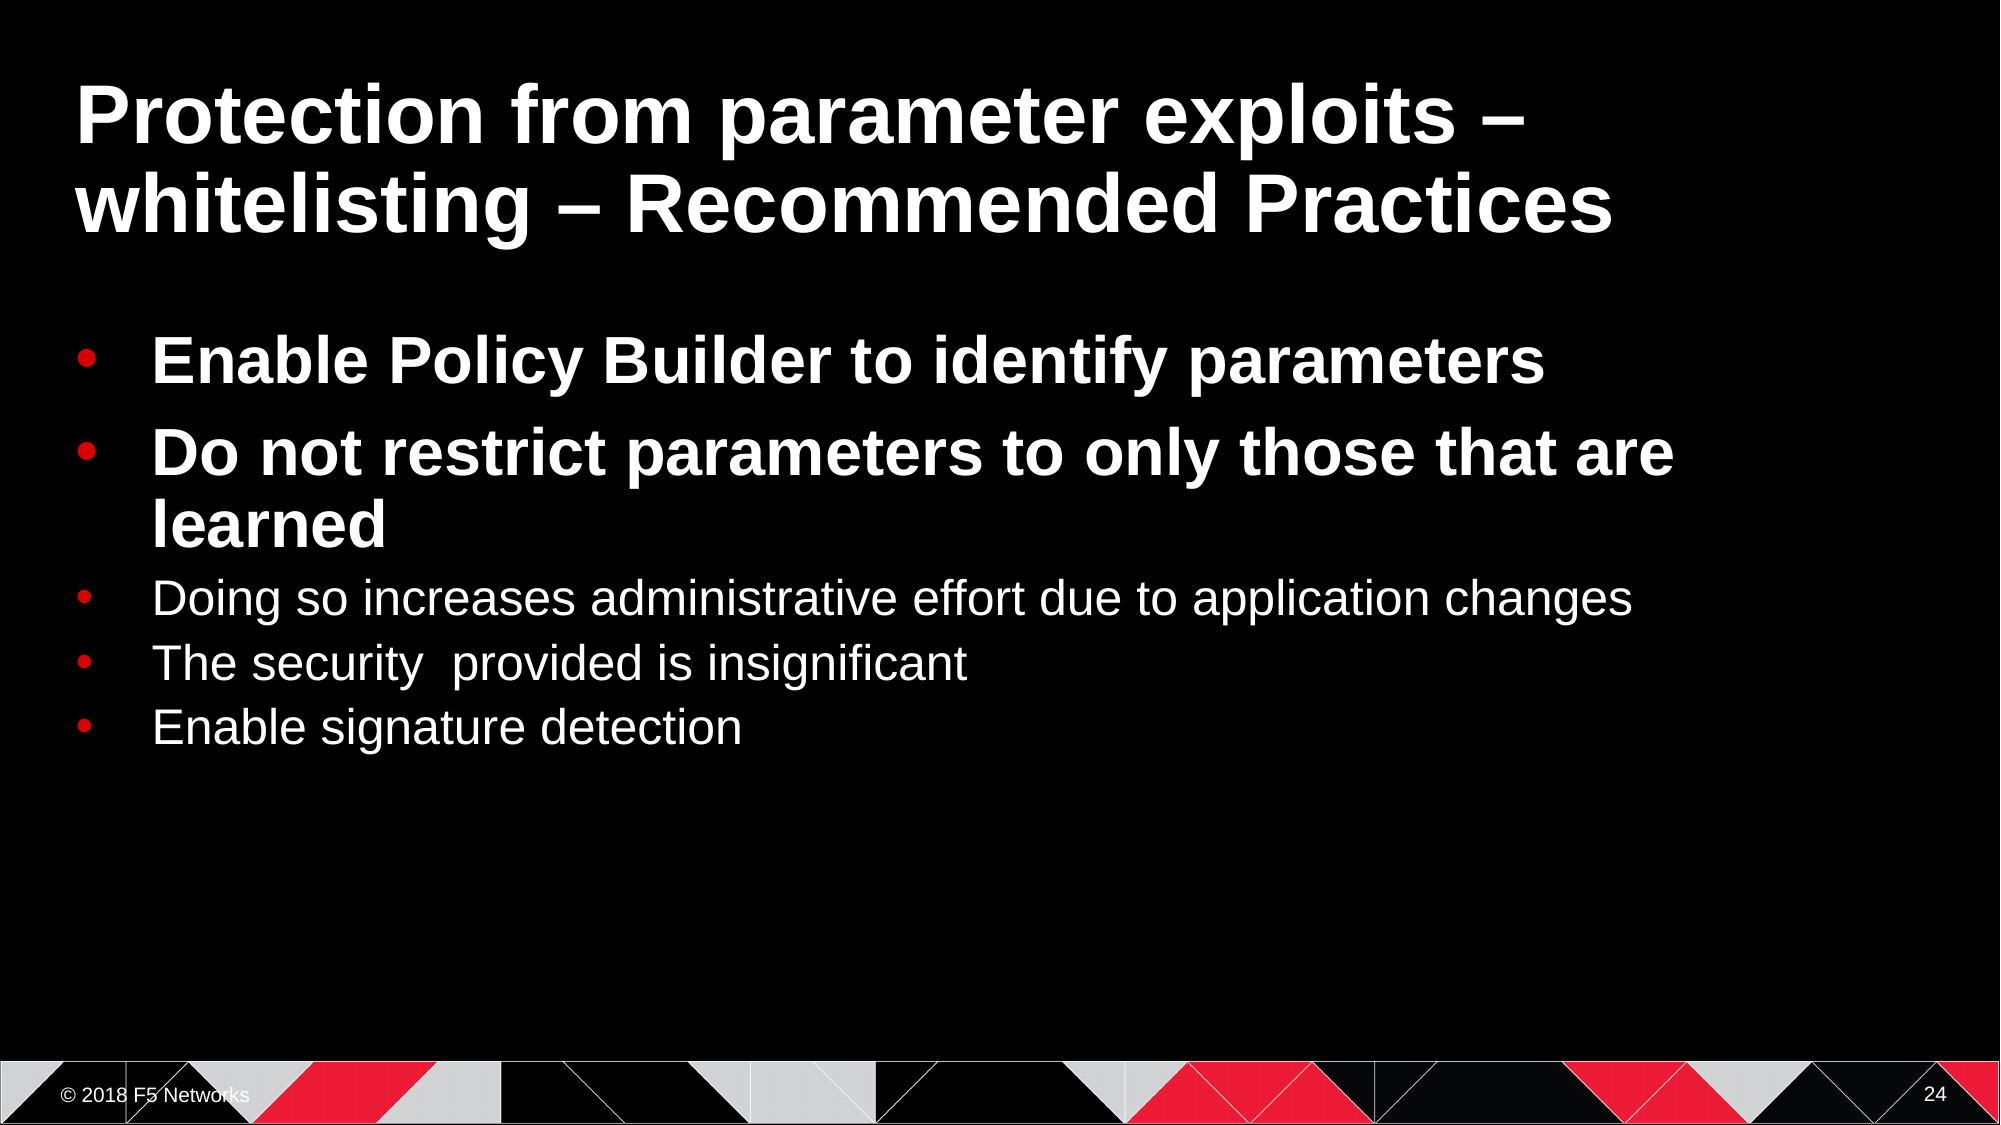

# Protection from parameter exploits – whitelisting – Recommended Practices
Enable Policy Builder to identify parameters
Do not restrict parameters to only those that are learned
Doing so increases administrative effort due to application changes
The security  provided is insignificant
Enable signature detection
24
© 2018 F5 Networks